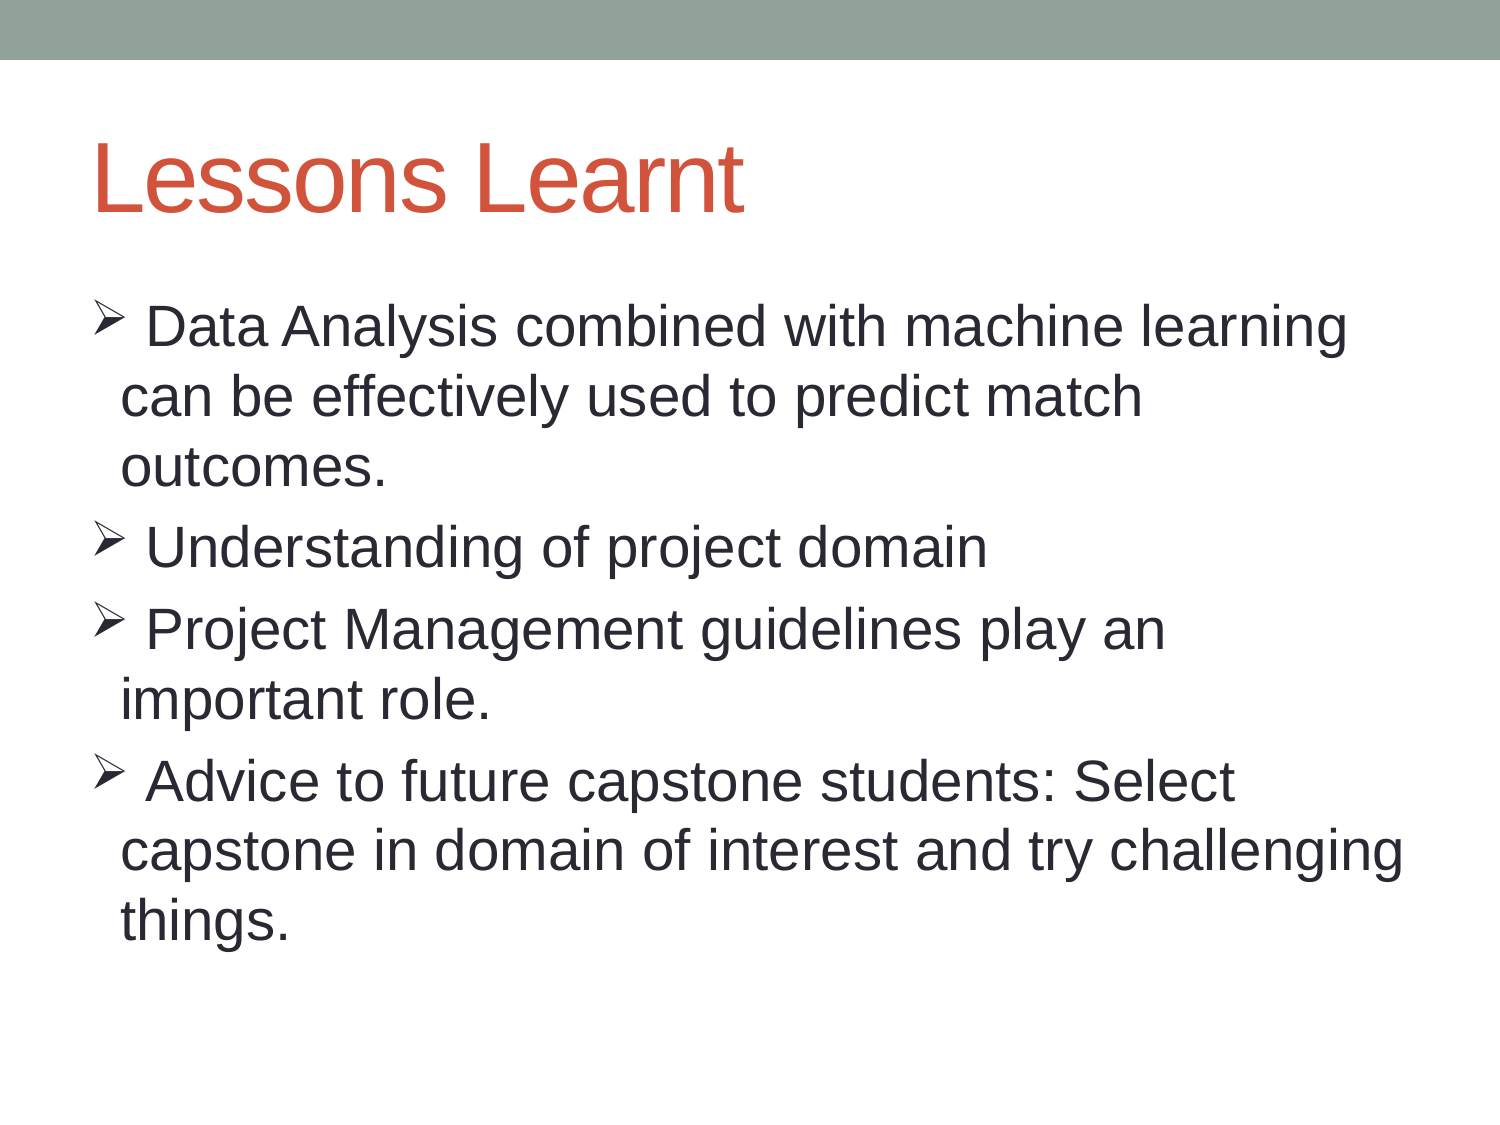

# Lessons Learnt
 Data Analysis combined with machine learning can be effectively used to predict match outcomes.
 Understanding of project domain
 Project Management guidelines play an important role.
 Advice to future capstone students: Select capstone in domain of interest and try challenging things.